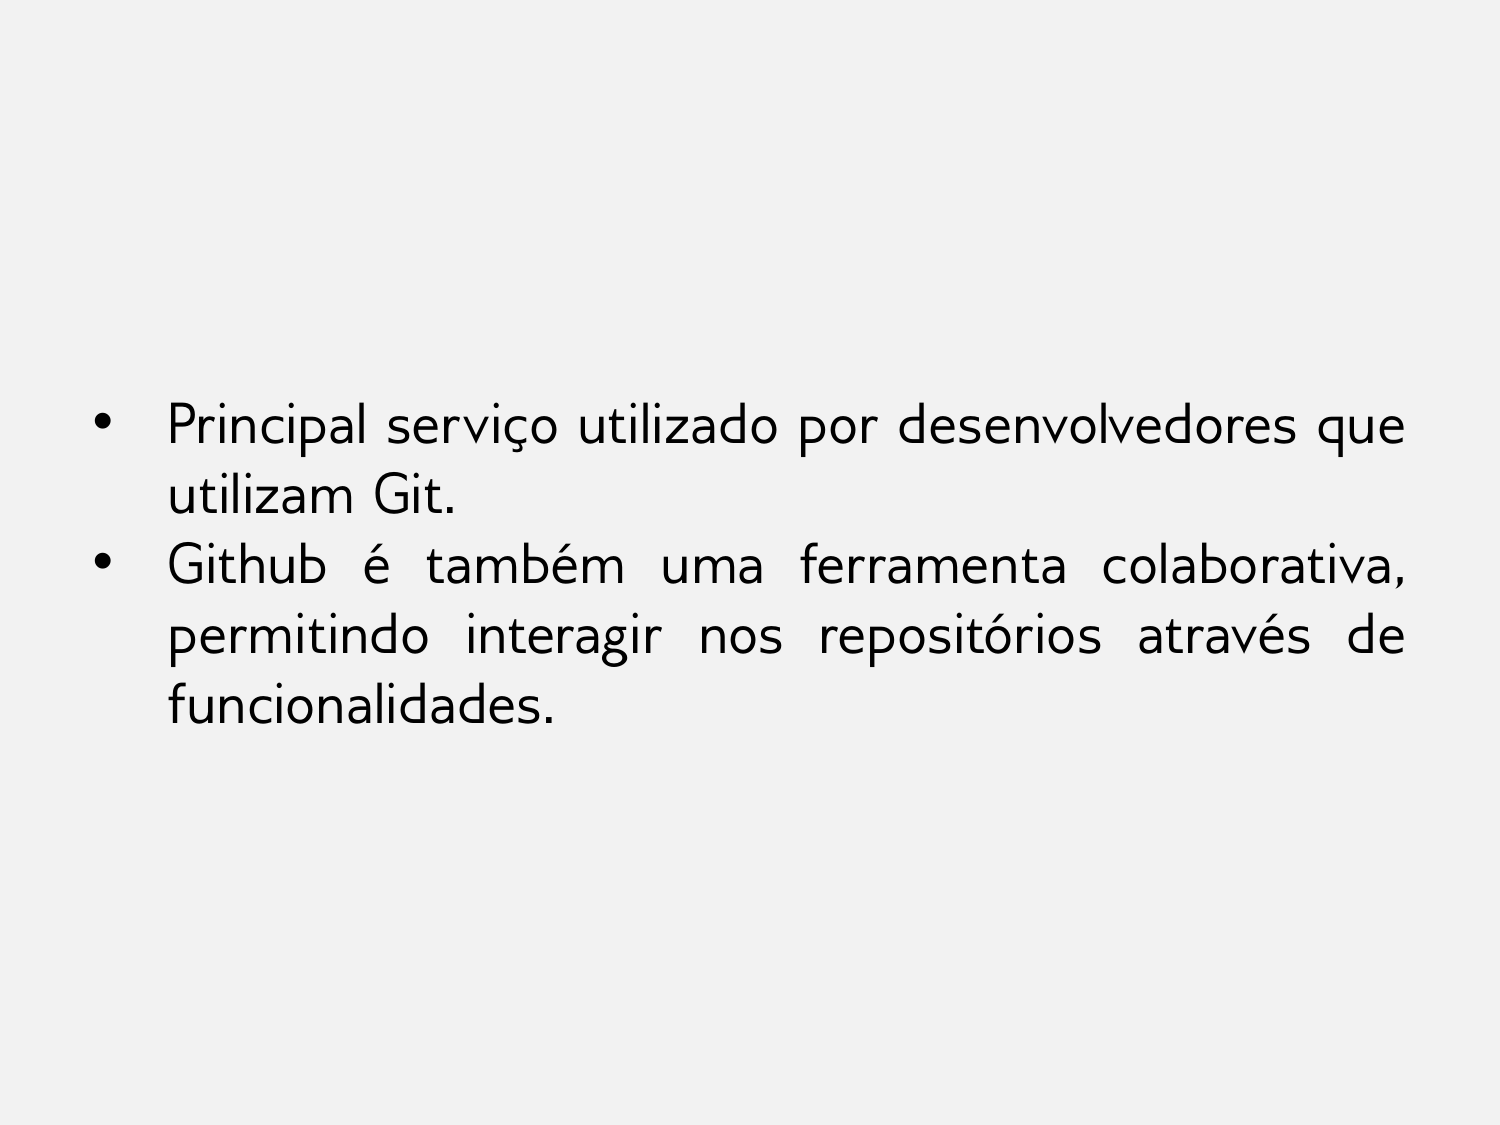

Principal serviço utilizado por desenvolvedores que utilizam Git.
Github é também uma ferramenta colaborativa, permitindo interagir nos repositórios através de funcionalidades.